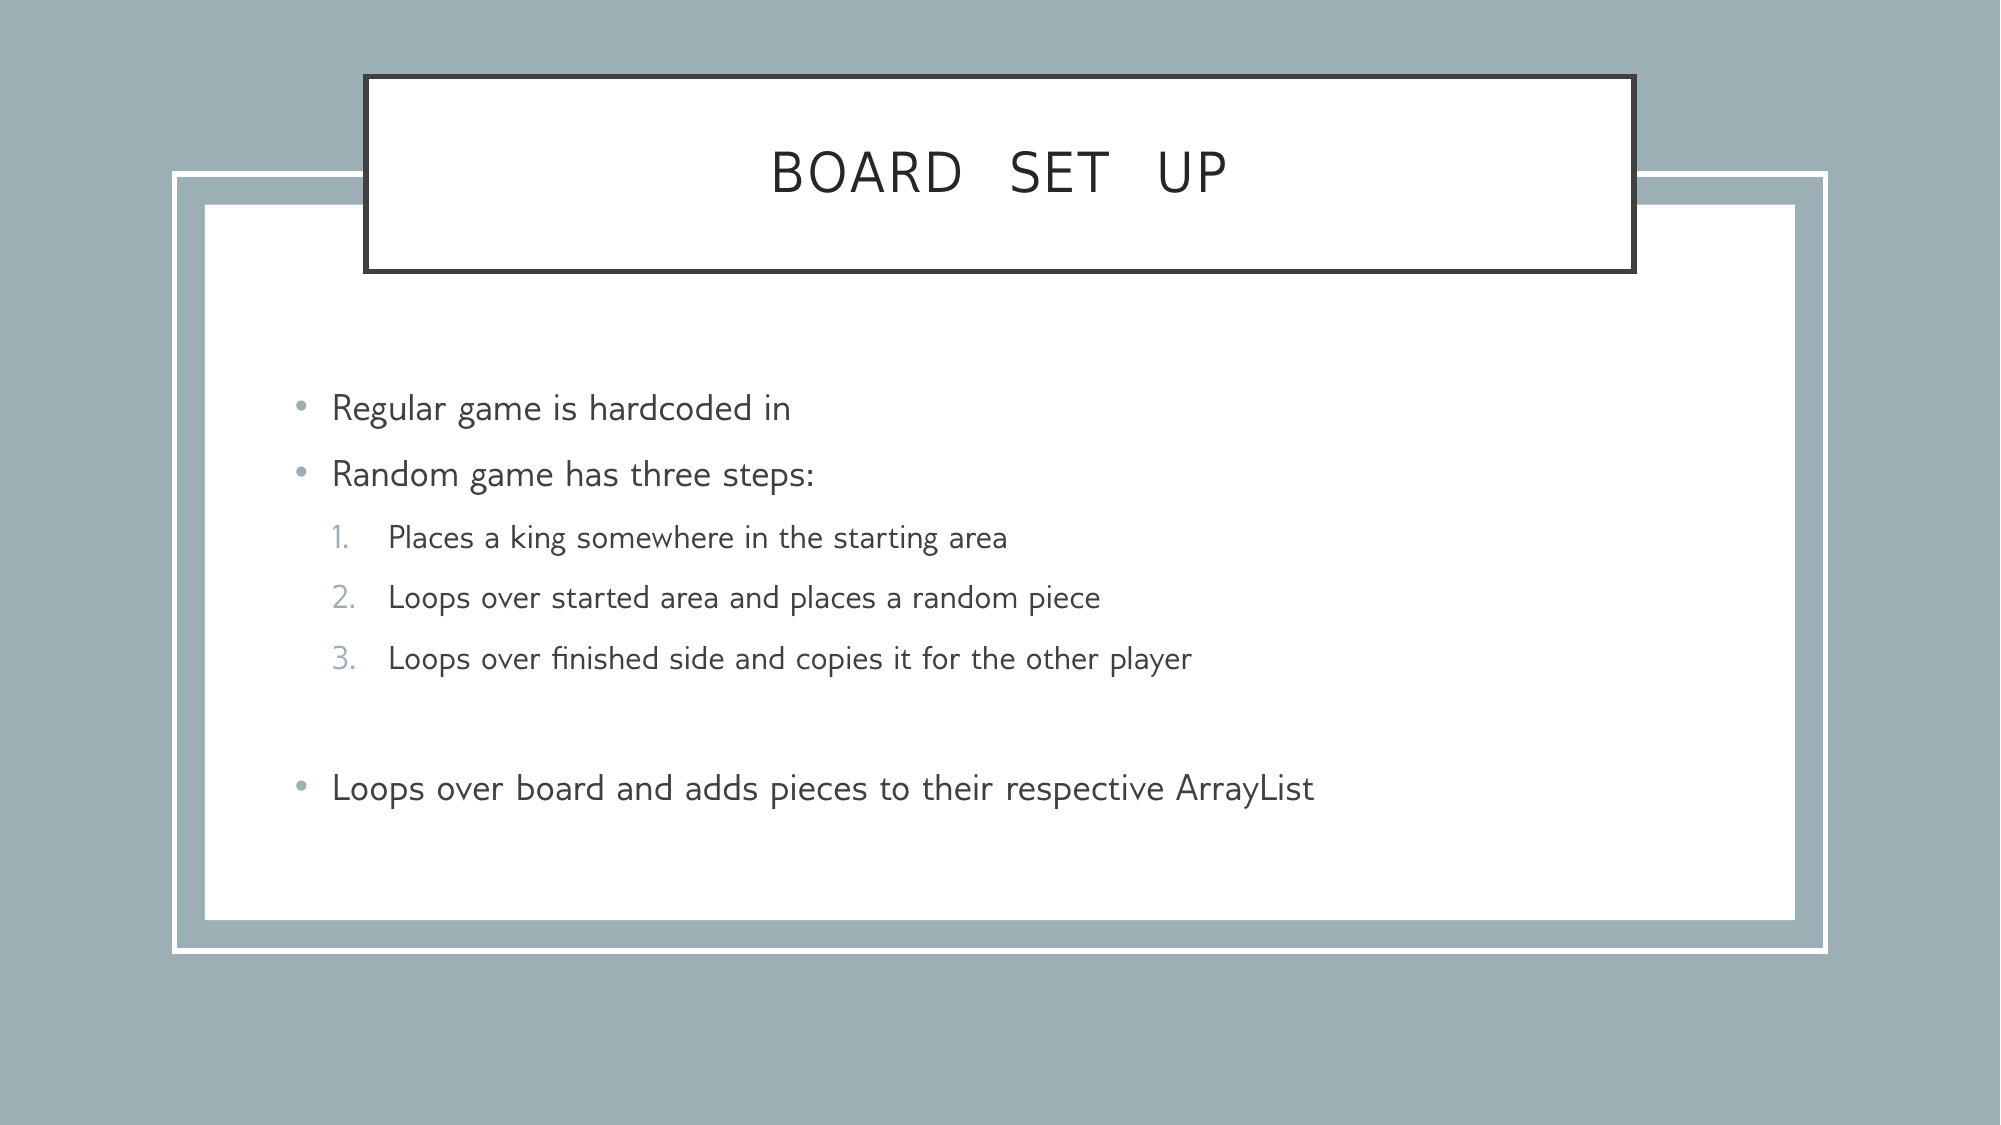

# Board  Set  up

Regular game is hardcoded in
Random game has three steps:
Places a king somewhere in the starting area
Loops over started area and places a random piece
Loops over finished side and copies it for the other player

Loops over board and adds pieces to their respective ArrayList